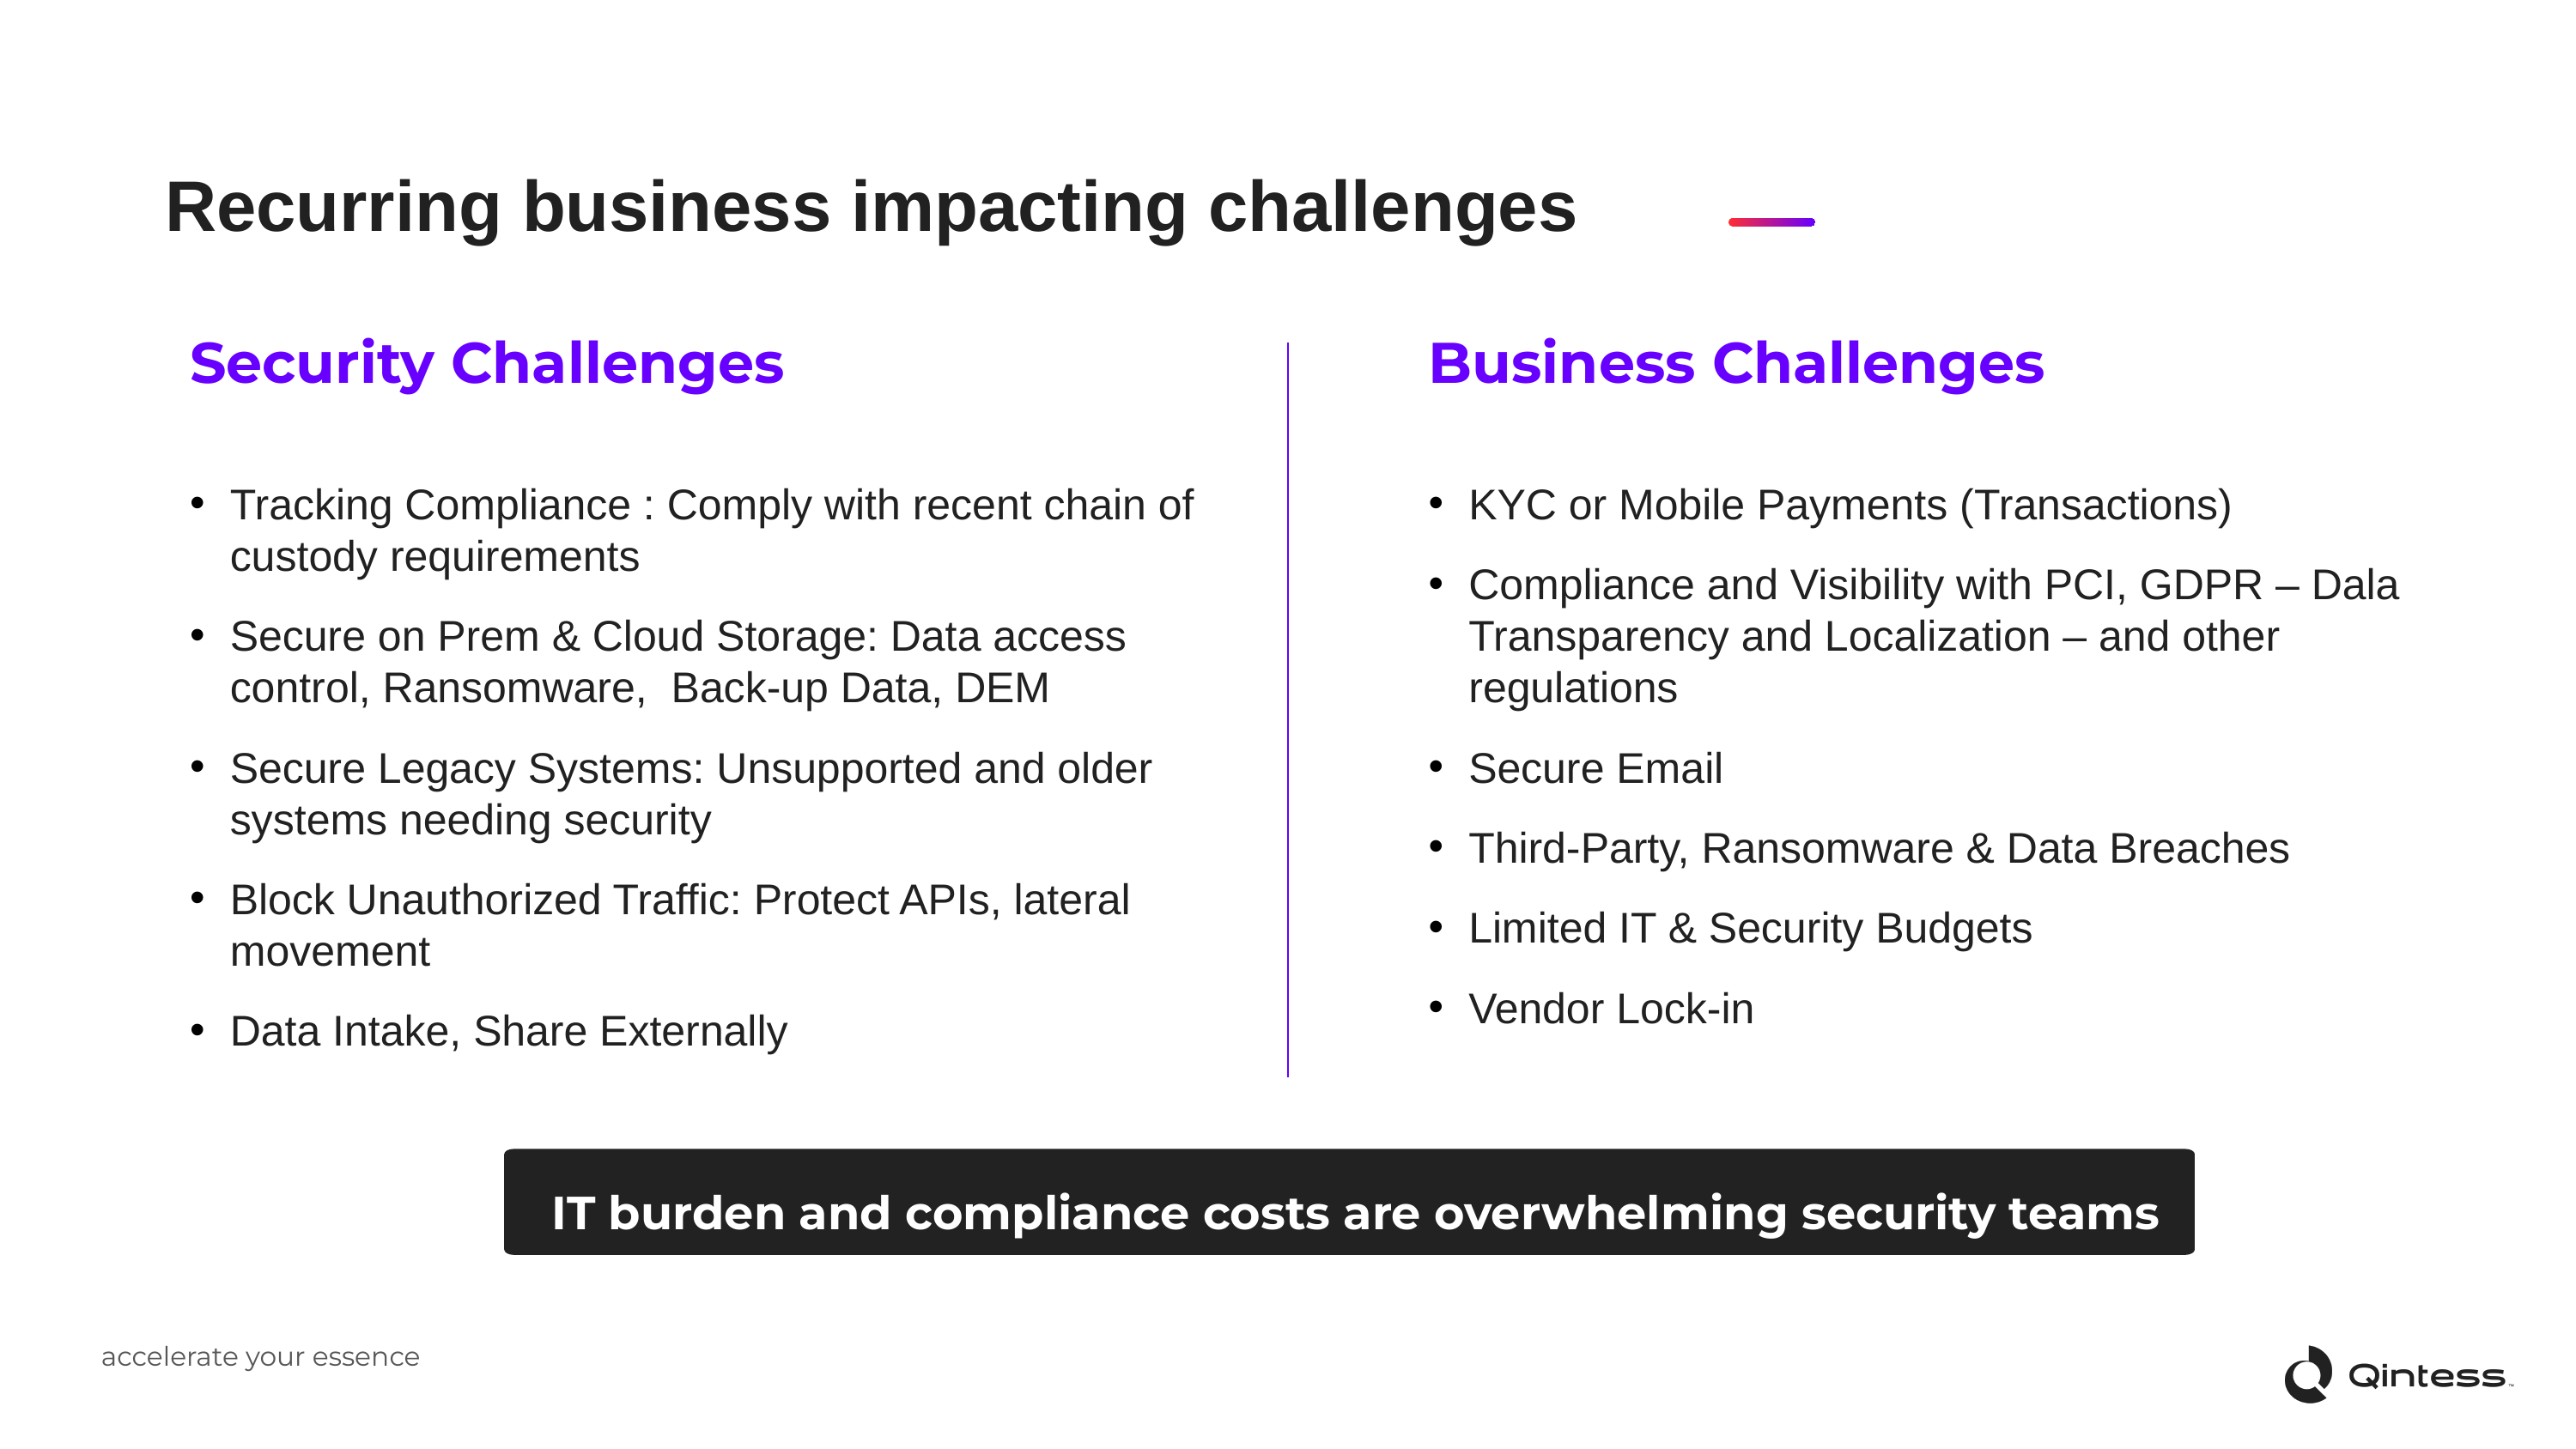

Recurring business impacting challenges

Security Challenges

Tracking Compliance : Comply with recent chain of custody requirements
Secure on Prem & Cloud Storage: Data access control, Ransomware,  Back-up Data, DEM
Secure Legacy Systems: Unsupported and older systems needing security
Block Unauthorized Traffic: Protect APIs, lateral movement
Data Intake, Share Externally

Business Challenges

KYC or Mobile Payments (Transactions)
Compliance and Visibility with PCI, GDPR – Dala Transparency and Localization – and other regulations
Secure Email
Third-Party, Ransomware & Data Breaches
Limited IT & Security Budgets
Vendor Lock-in

IT burden and compliance costs are overwhelming security teams